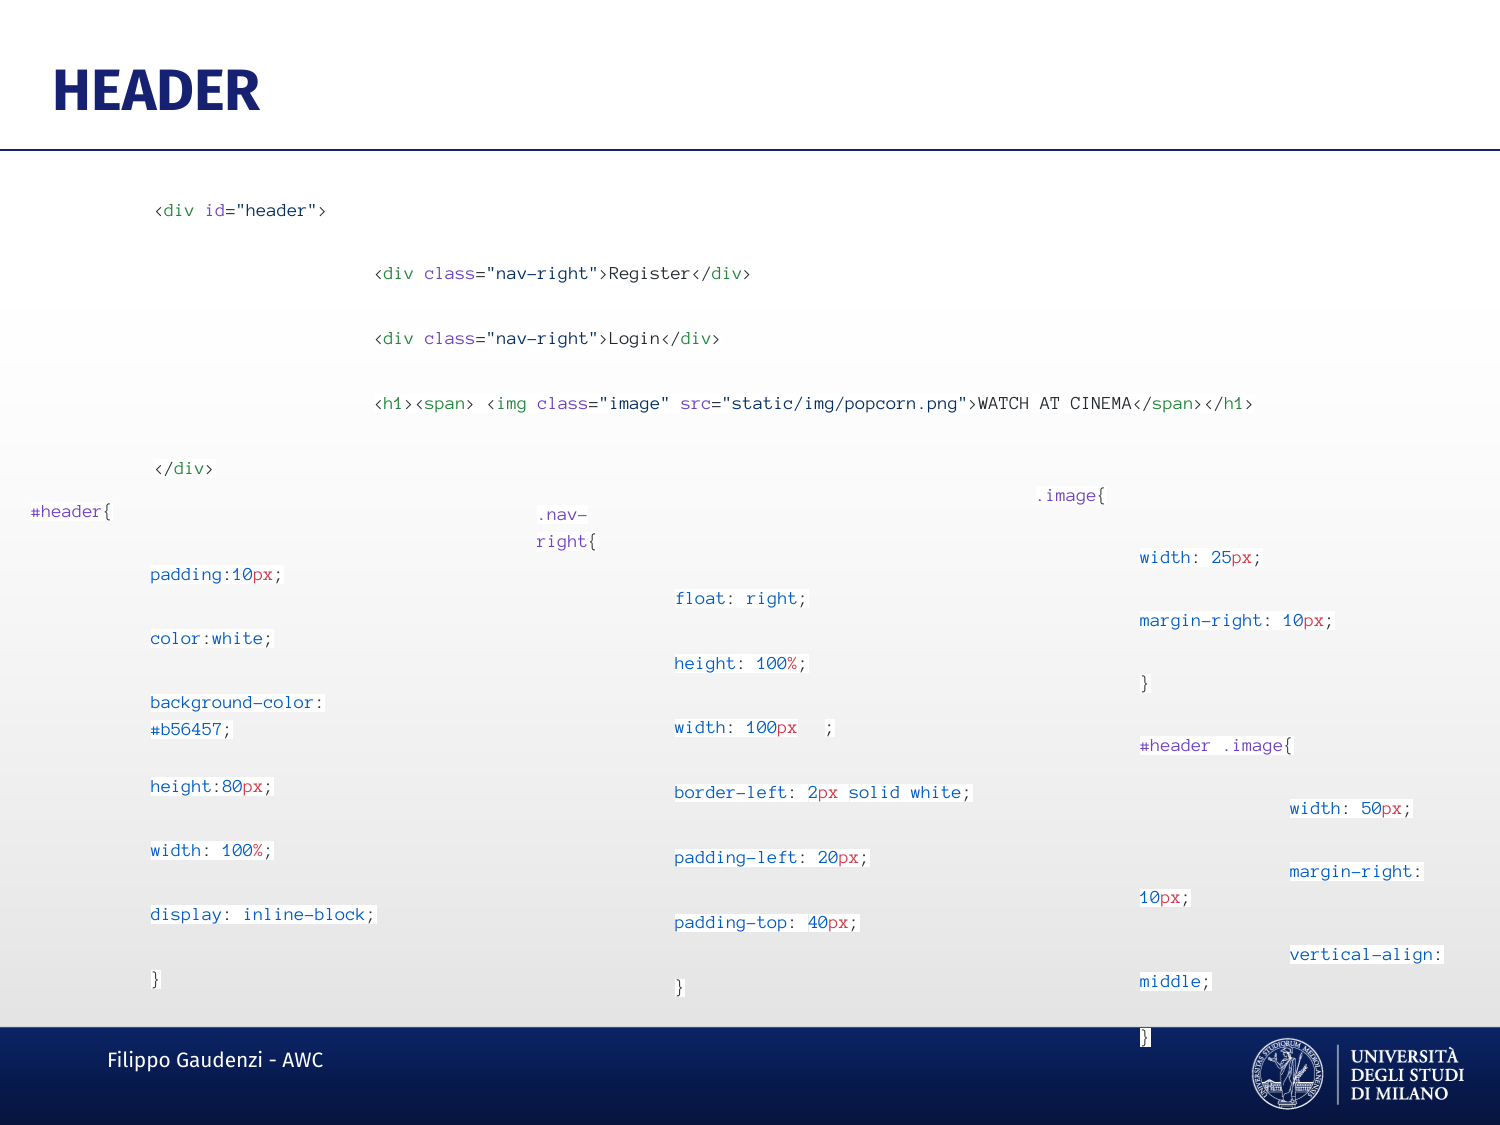

HEADER
| <div id="header"> |  |
| --- | --- |
|  | <div class="nav-right">Register</div> |
|  | <div class="nav-right">Login</div> |
|  | <h1><span> <img class="image" src="static/img/popcorn.png">WATCH AT CINEMA</span></h1> |
| </div> |  |
| .image{ |  |
| --- | --- |
|  | width: 25px; |
|  | margin-right: 10px; |
|  | } |
|  | #header .image{ |
|  | width: 50px; |
|  | margin-right: 10px; |
|  | vertical-align: middle; |
|  | } |
| #header{ |  |
| --- | --- |
|  | padding:10px; |
|  | color:white; |
|  | background-color: #b56457; |
|  | height:80px; |
|  | width: 100%; |
|  | display: inline-block; |
|  | } |
| .nav-right{ |  |
| --- | --- |
|  | float: right; |
|  | height: 100%; |
|  | width: 100px ; |
|  | border-left: 2px solid white; |
|  | padding-left: 20px; |
|  | padding-top: 40px; |
|  | } |
Filippo Gaudenzi - AWC